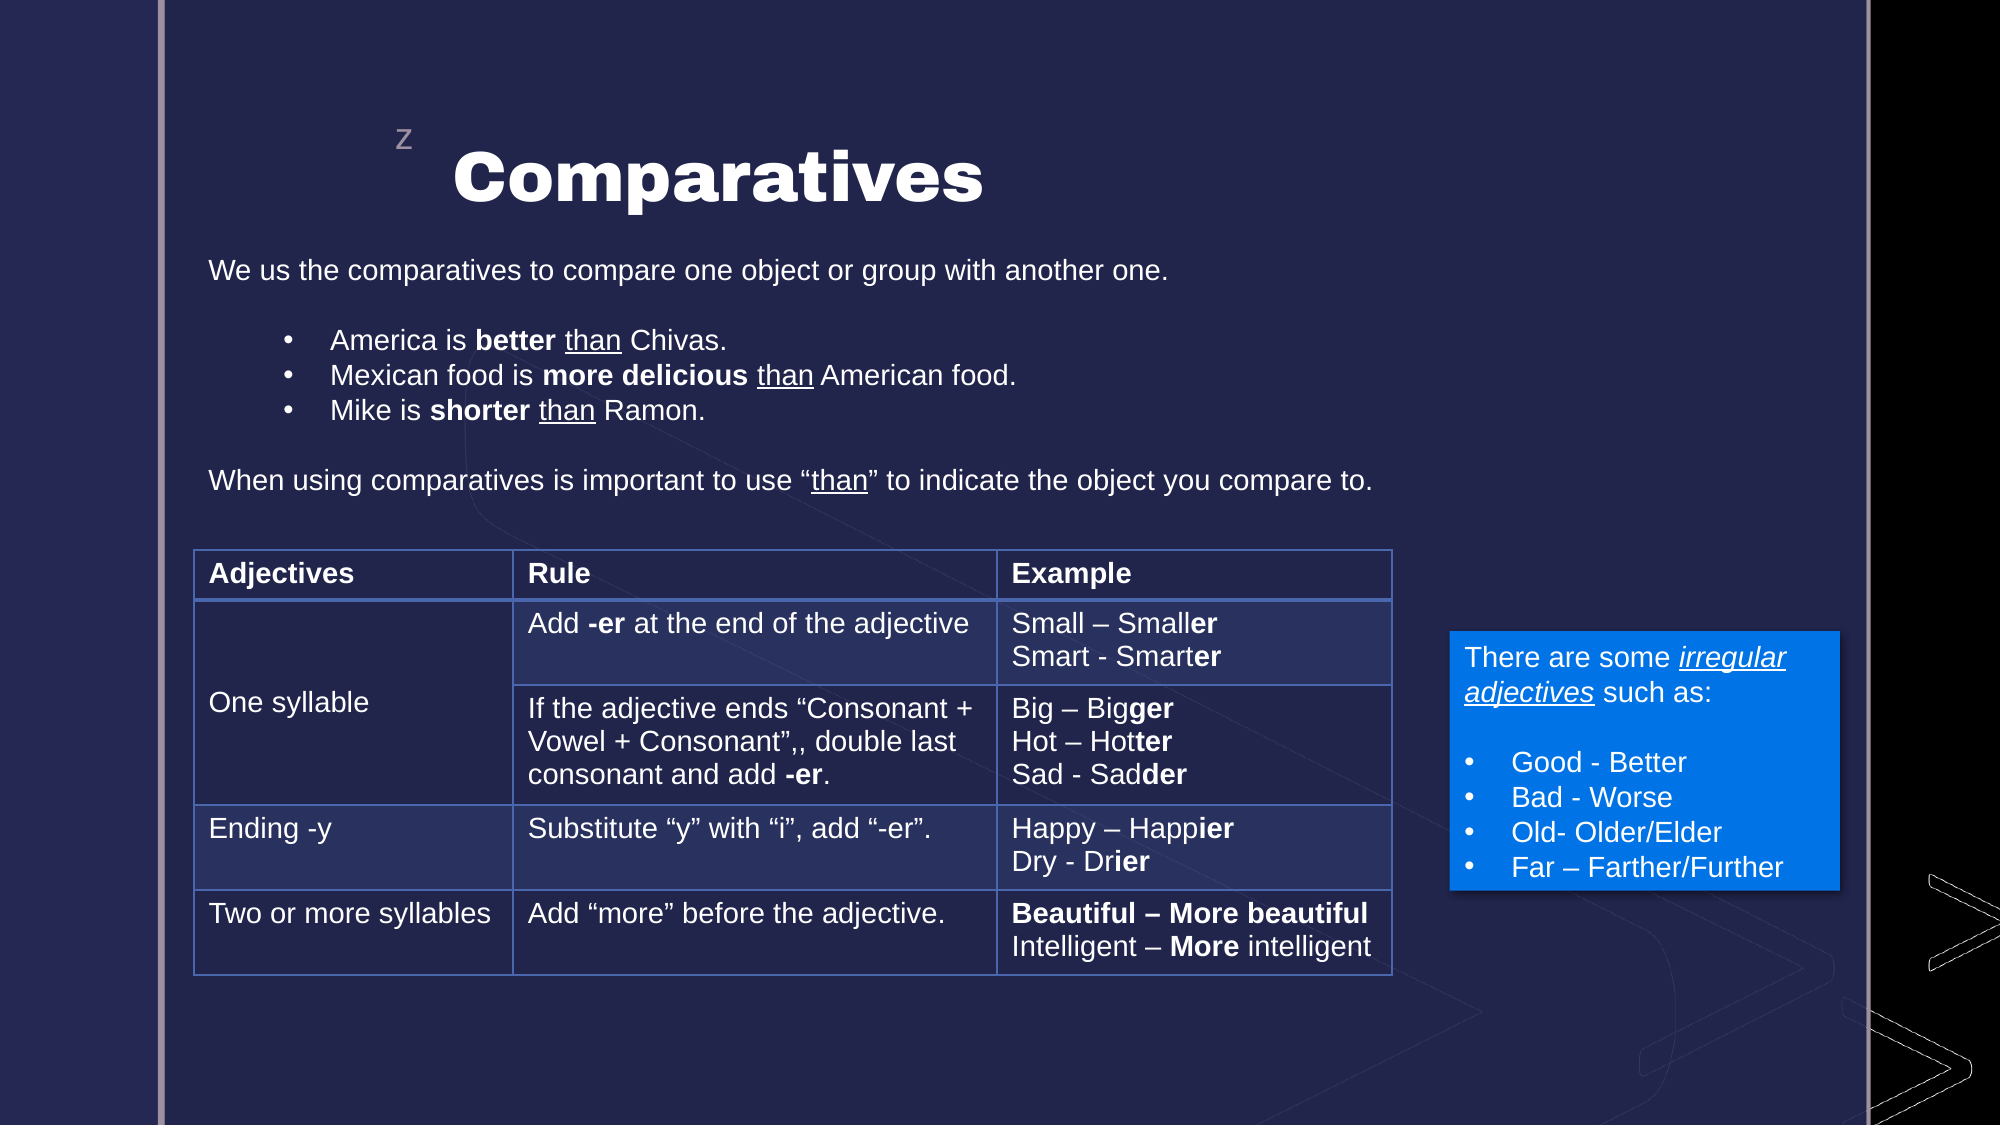

# Comparatives
We us the comparatives to compare one object or group with another one.

America is better than Chivas.
Mexican food is more delicious than American food.
Mike is shorter than Ramon.

When using comparatives is important to use “than” to indicate the object you compare to.
| Adjectives | Rule | Example |
| --- | --- | --- |
| One syllable | Add -er at the end of the adjective | Small – Smaller Smart - Smarter |
|  | If the adjective ends “Consonant + Vowel + Consonant”,, double last consonant and add -er. | Big – Bigger Hot – Hotter Sad - Sadder |
| Ending -y | Substitute “y” with “i”, add “-er”. | Happy – Happier Dry - Drier |
| Two or more syllables | Add “more” before the adjective. | Beautiful – More beautiful Intelligent – More intelligent |
There are some irregular adjectives such as:

Good - Better
Bad - Worse
Old- Older/Elder
Far – Farther/Further